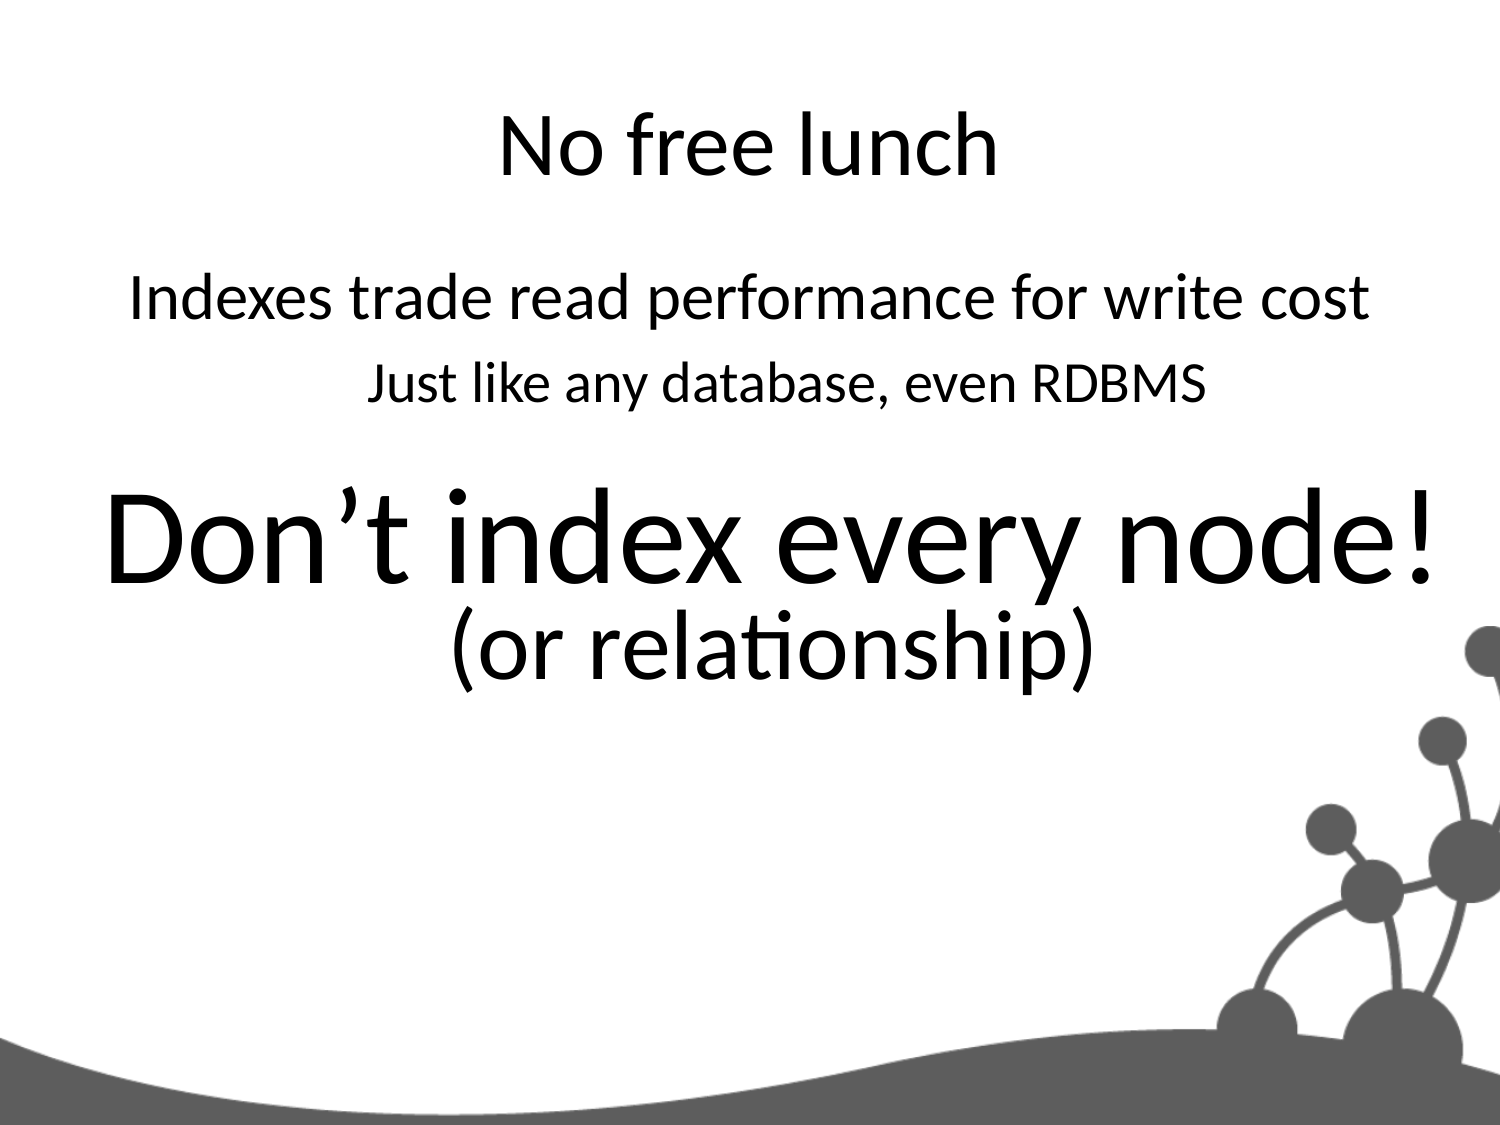

# No free lunch
Indexes trade read performance for write cost
Just like any database, even RDBMS
Don’t index every node!
(or relationship)